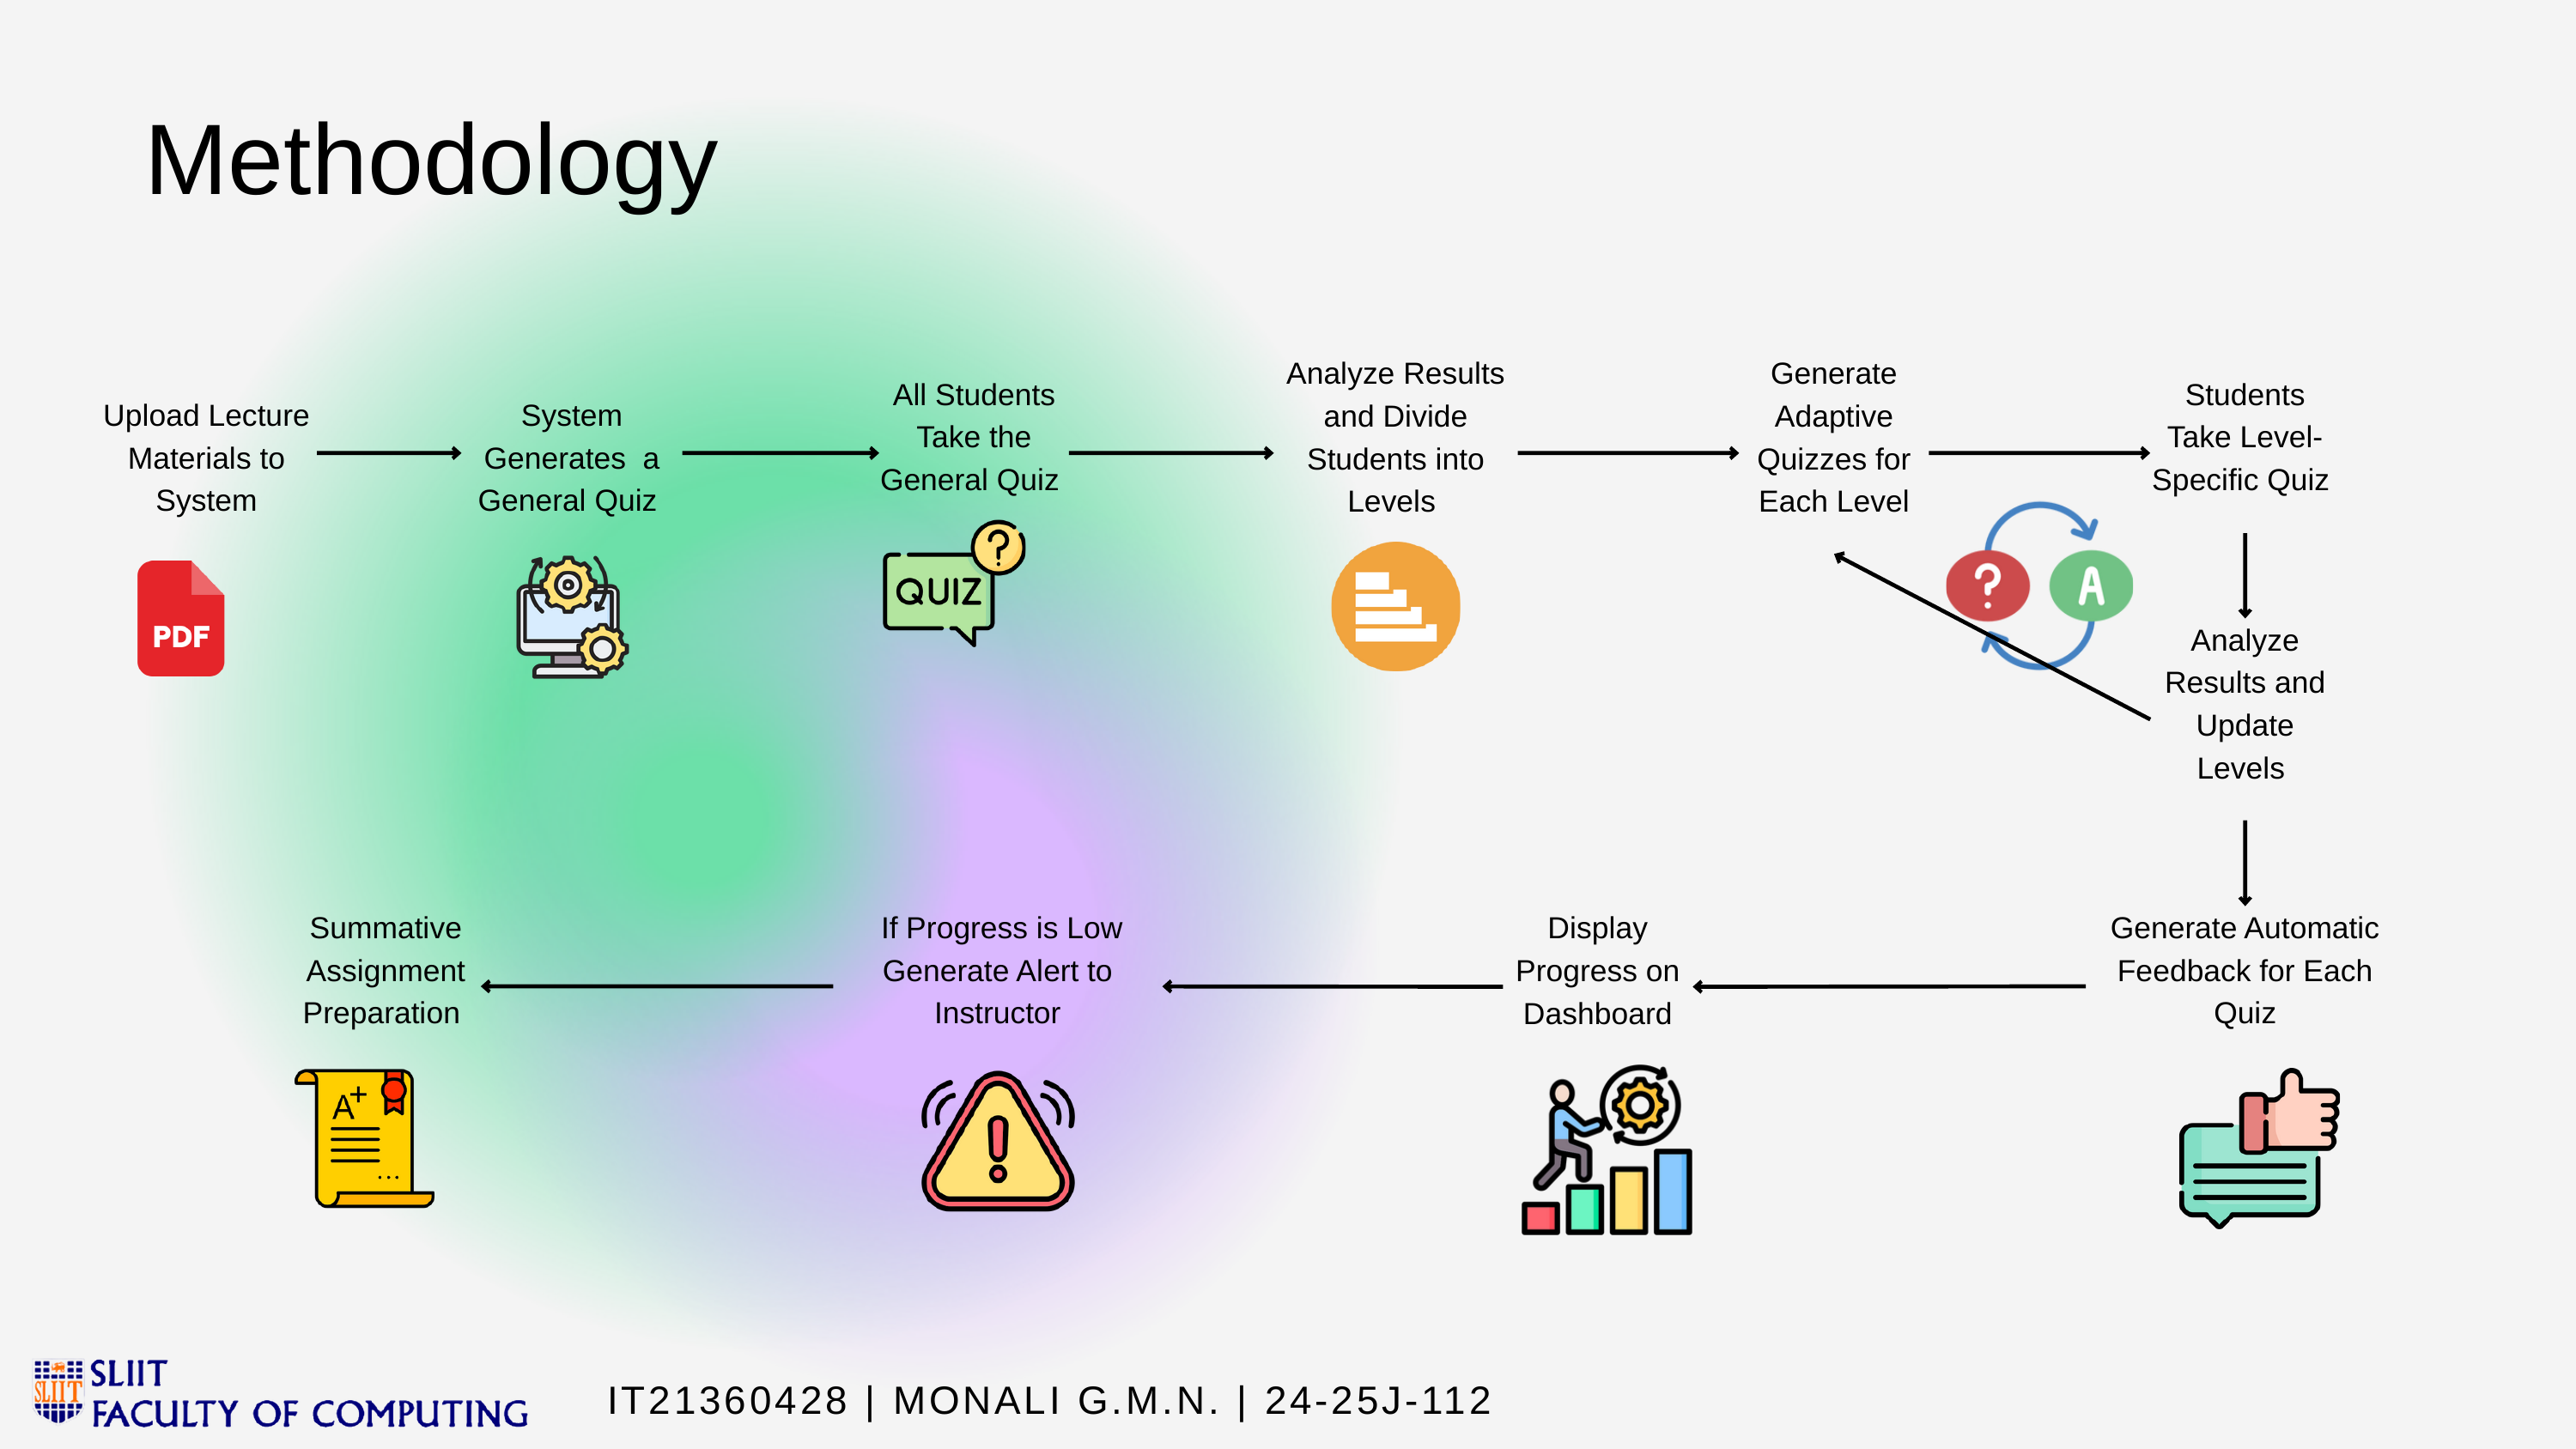

Methodology
Analyze Results and Divide Students into Levels

Generate Adaptive Quizzes for Each Level

All Students Take the General Quiz

Students Take Level-Specific Quiz

Upload Lecture Materials to System
System Generates  a General Quiz

Analyze Results and Update Levels

Summative Assignment Preparation

 If Progress is Low Generate Alert to Instructor

Generate Automatic Feedback for Each Quiz

Display Progress on Dashboard

IT21360428 | MONALI G.M.N. | 24-25J-112